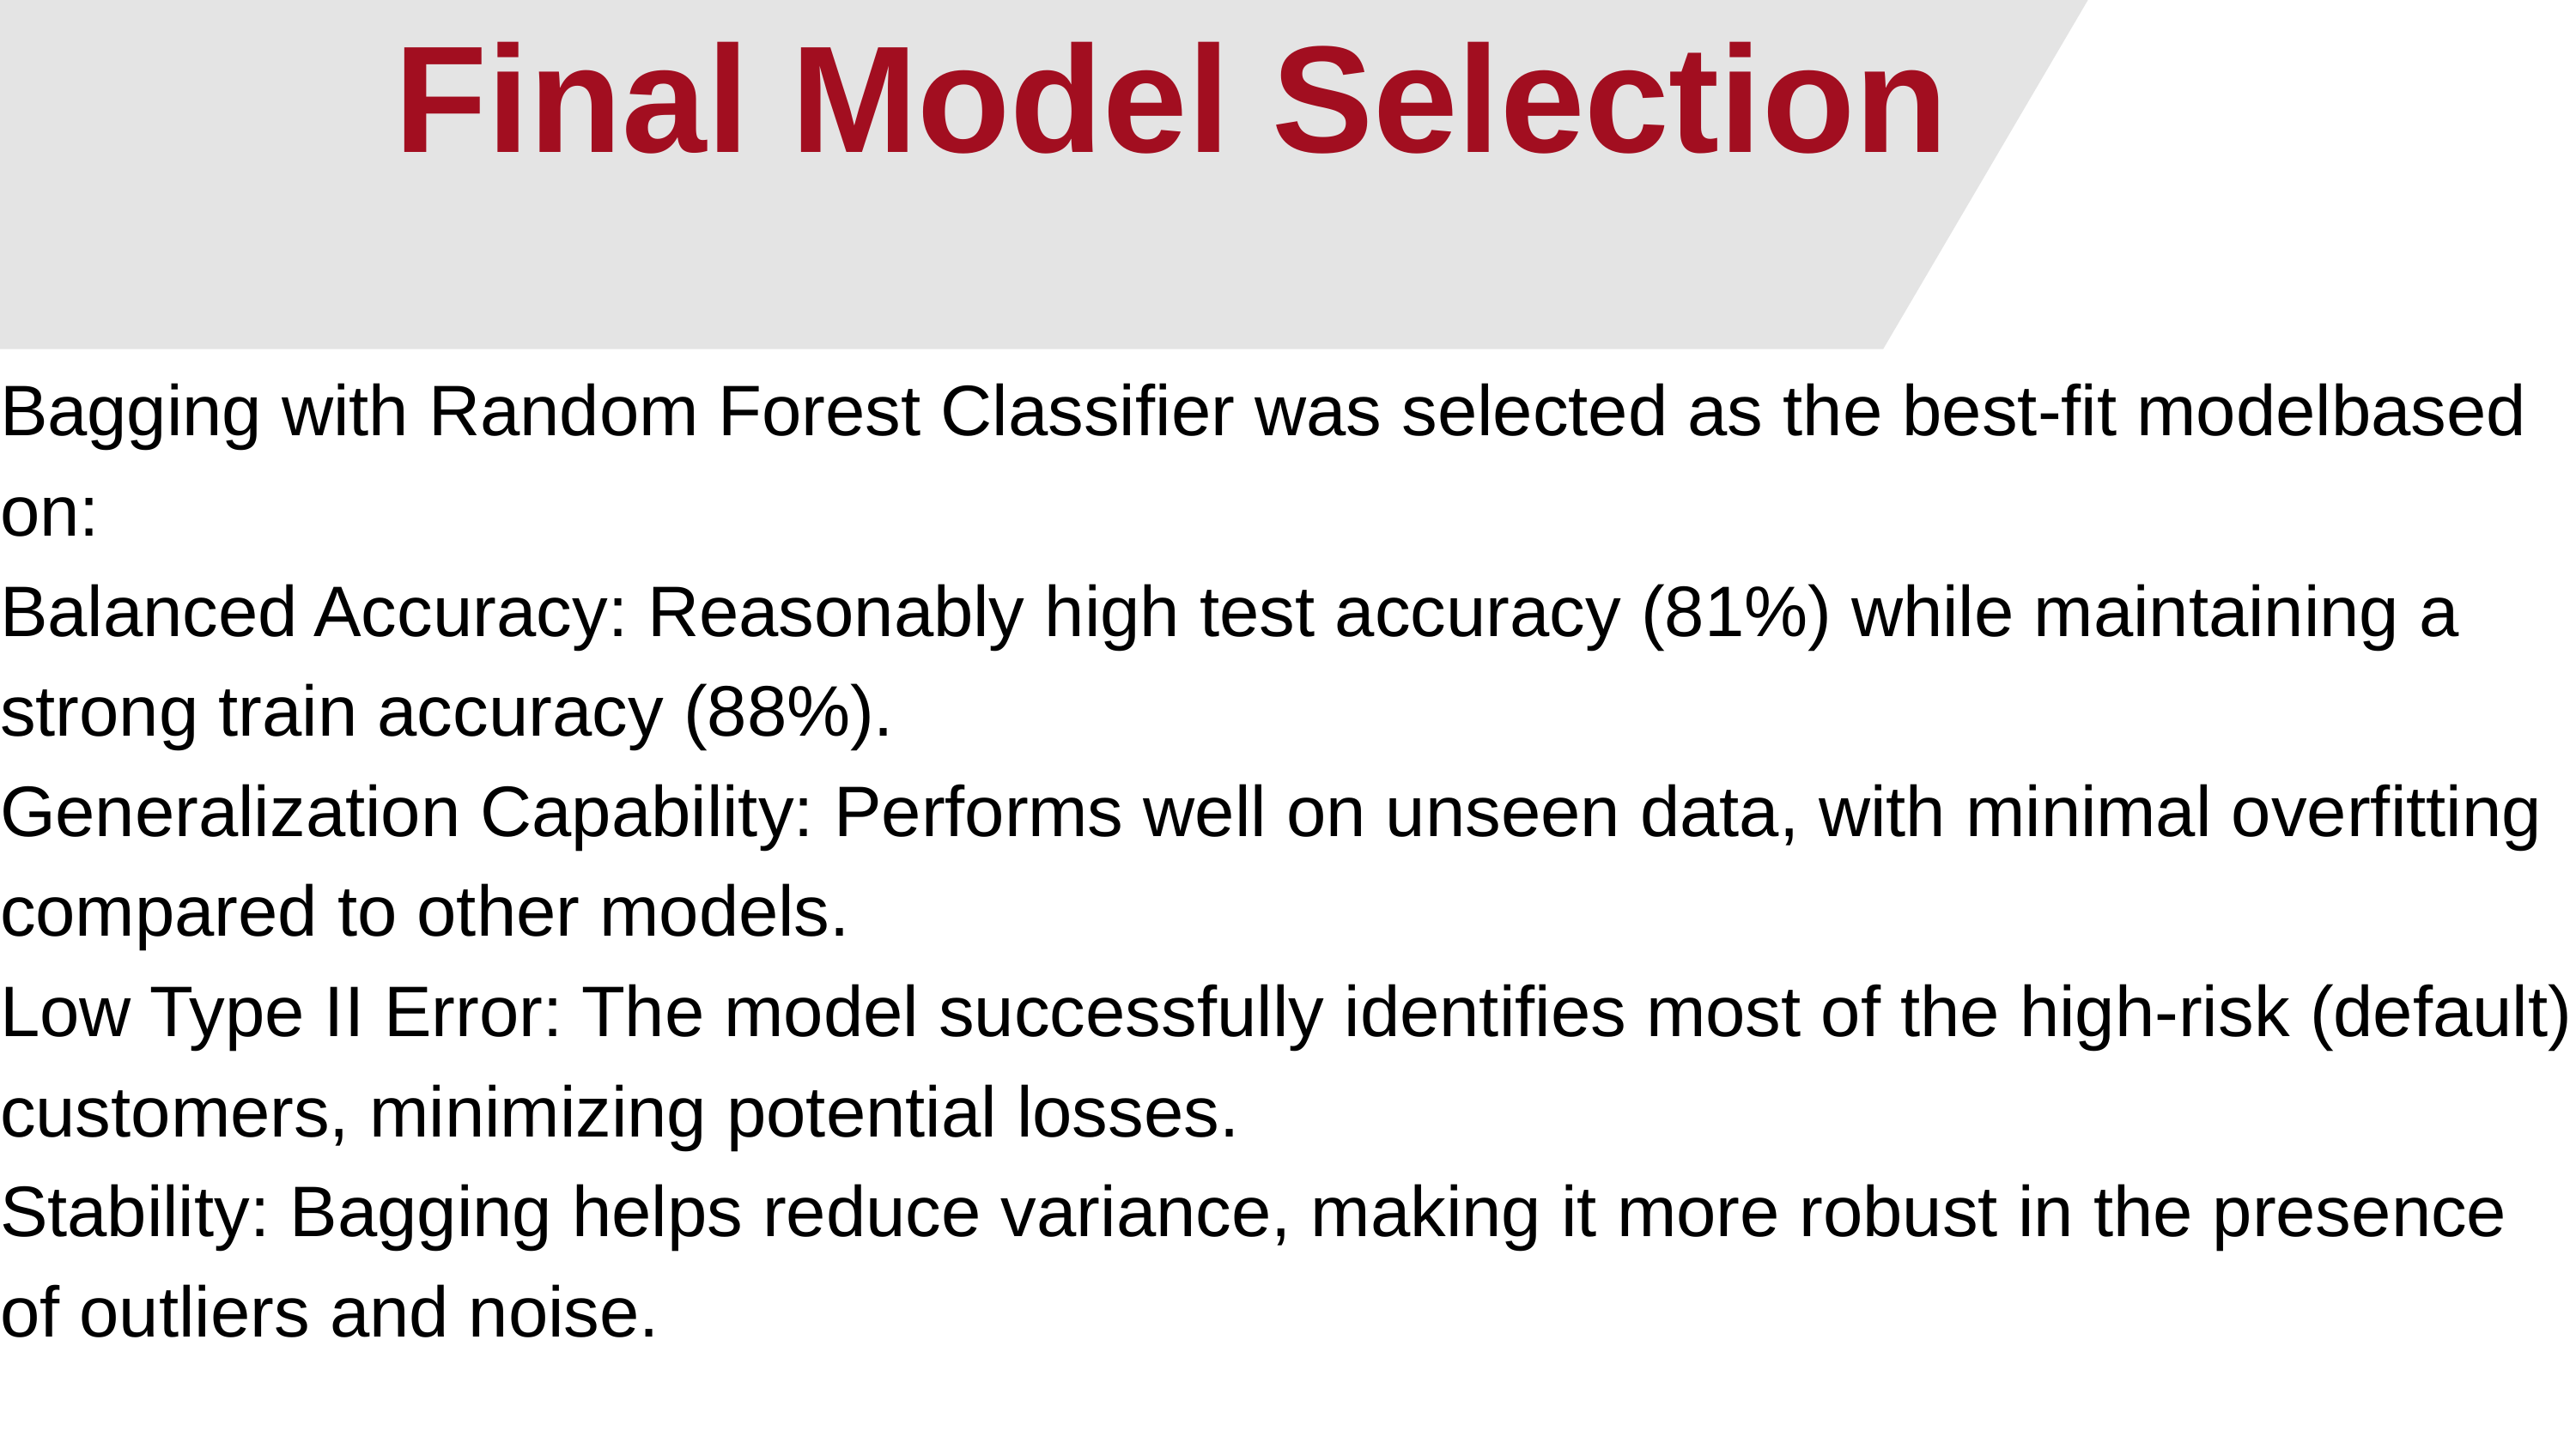

Final Model Selection

Bagging with Random Forest Classifier was selected as the best-fit modelbased on:
Balanced Accuracy: Reasonably high test accuracy (81%) while maintaining a strong train accuracy (88%).
Generalization Capability: Performs well on unseen data, with minimal overfitting compared to other models.
Low Type II Error: The model successfully identifies most of the high-risk (default) customers, minimizing potential losses.
Stability: Bagging helps reduce variance, making it more robust in the presence of outliers and noise.